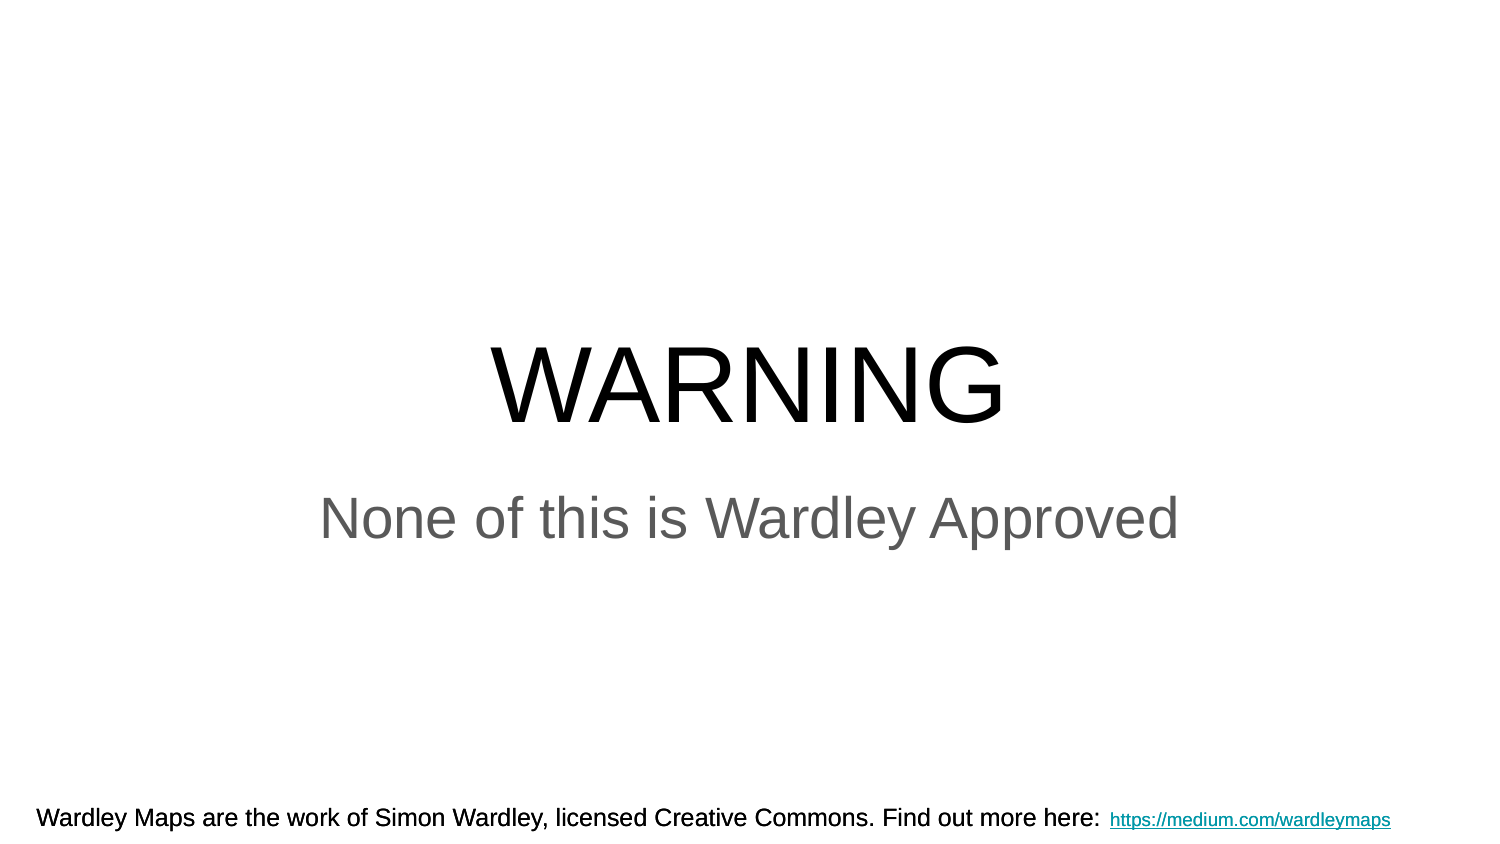

# WARNING
None of this is Wardley Approved